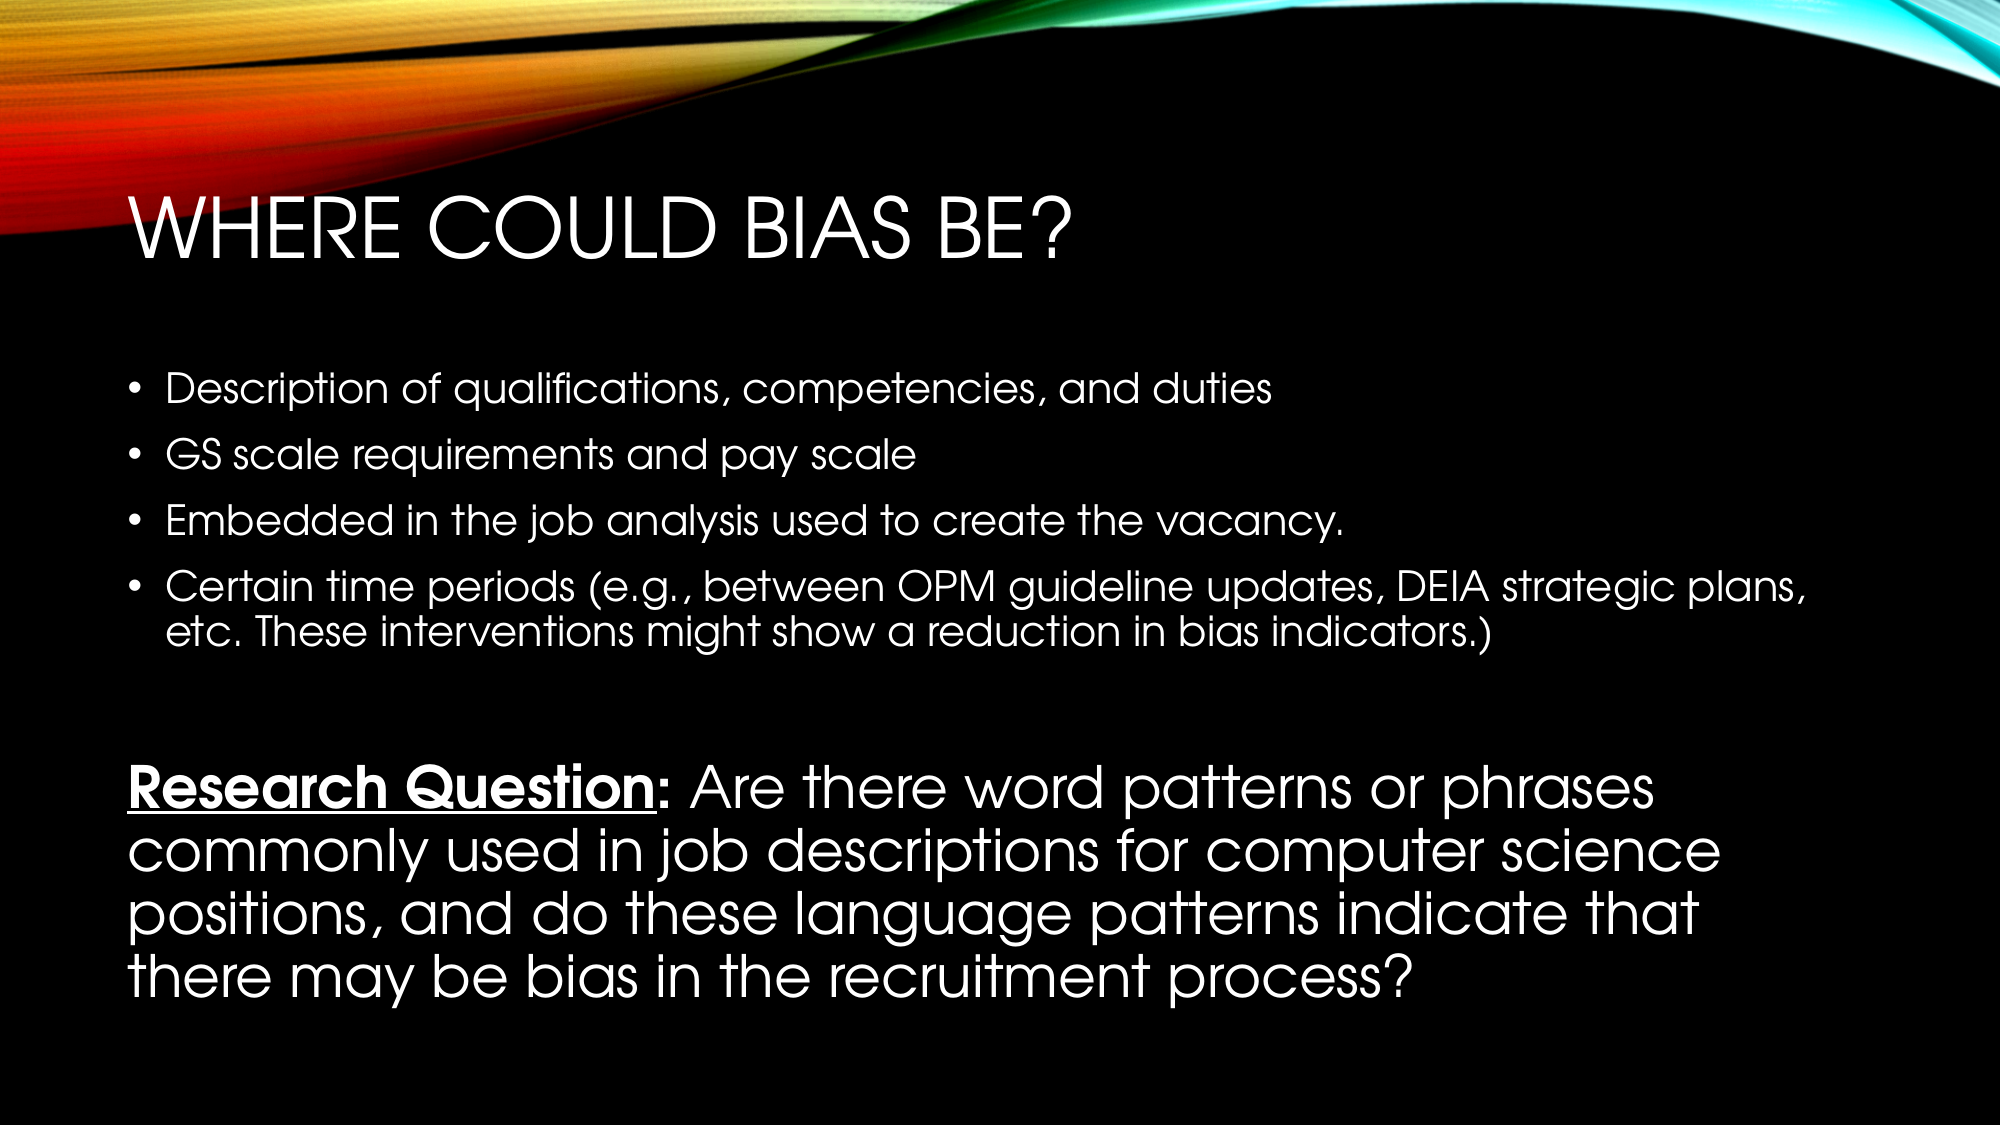

# Where could bias Be?
Description of qualifications, competencies, and duties
GS scale requirements and pay scale
Embedded in the job analysis used to create the vacancy.
Certain time periods (e.g., between OPM guideline updates, DEIA strategic plans, etc. These interventions might show a reduction in bias indicators.)

Research Question: Are there word patterns or phrases commonly used in job descriptions for computer science positions, and do these language patterns indicate that there may be bias in the recruitment process?